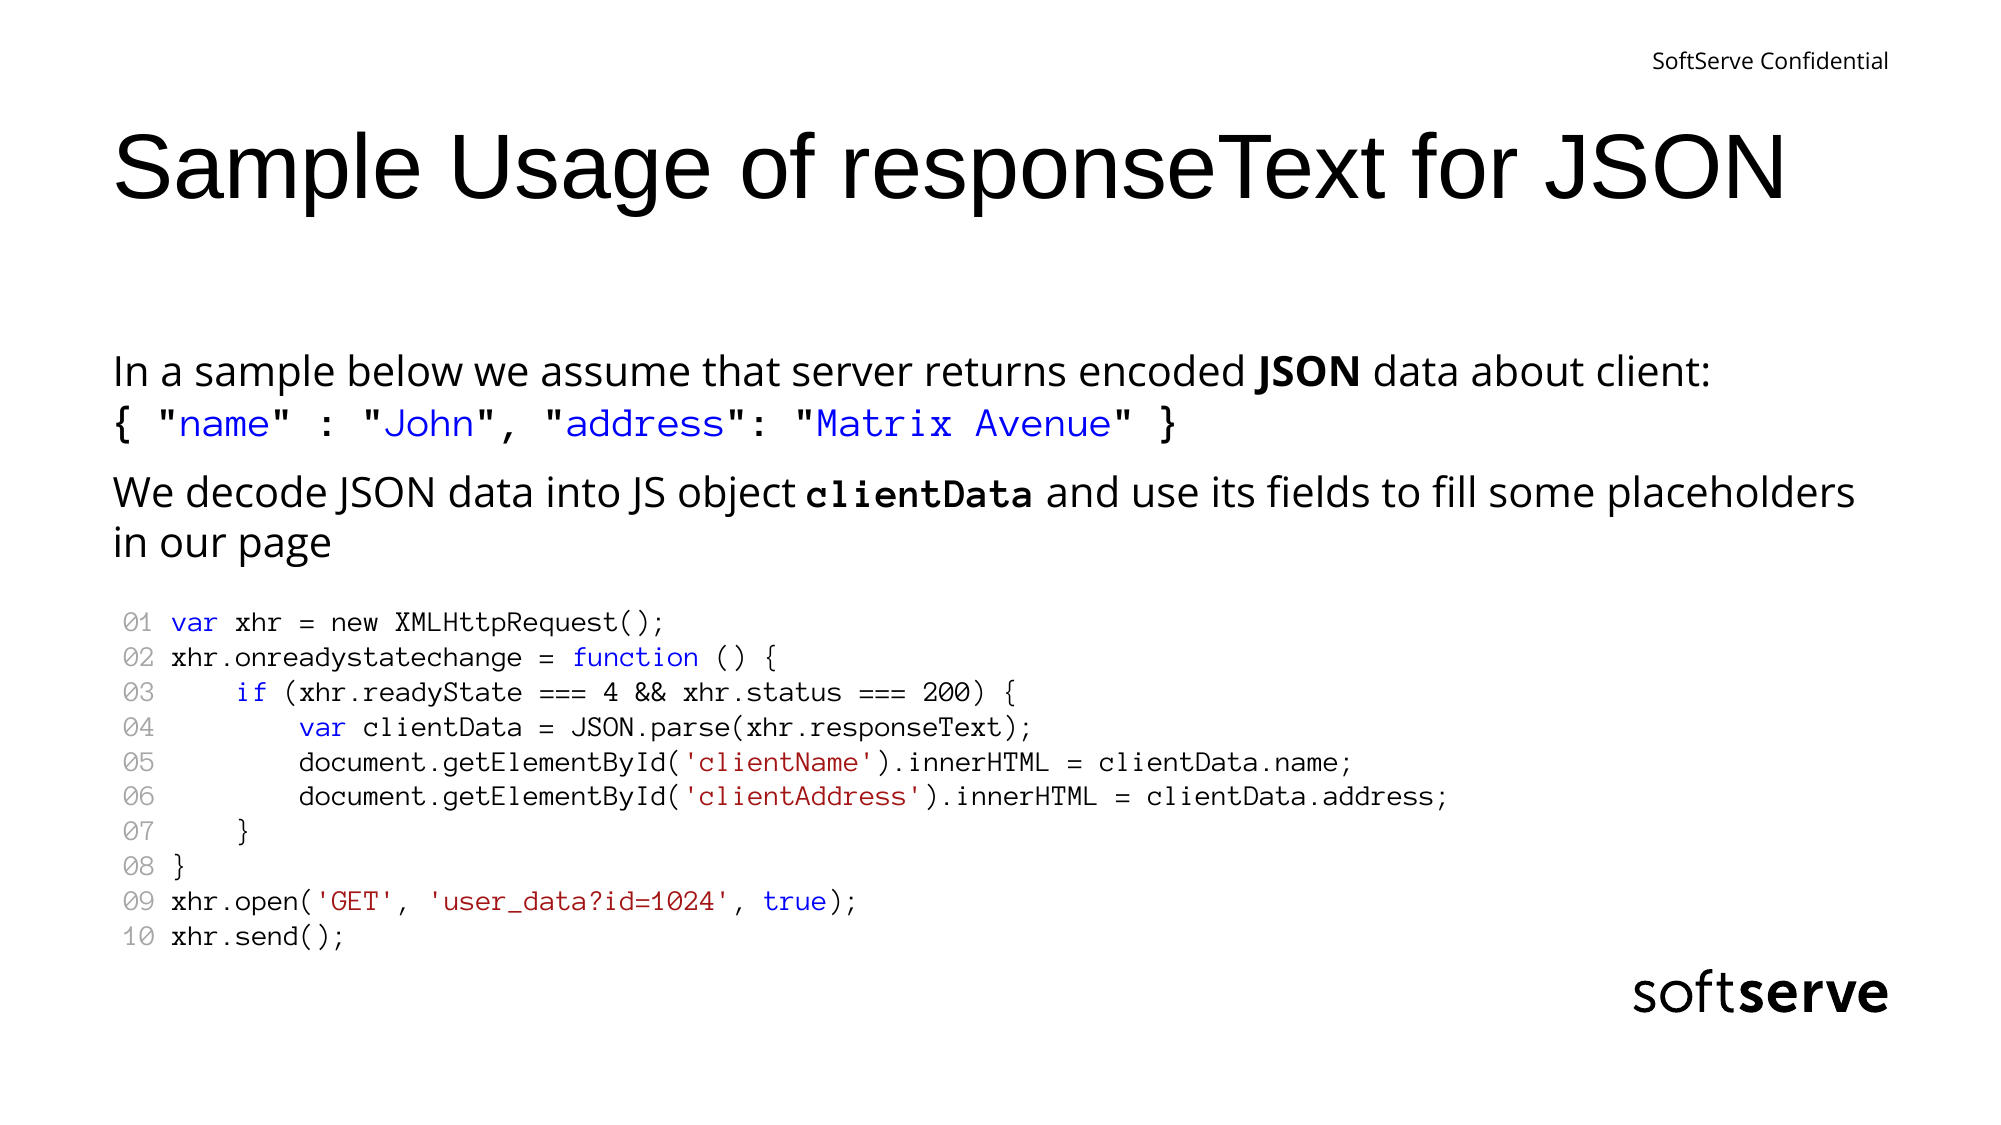

# Sample Usage of responseText for JSON
In a sample below we assume that server returns encoded JSON data about client:
{ "name" : "John", "address": "Matrix Avenue" }
We decode JSON data into JS object clientData and use its fields to fill some placeholders in our page

01 var xhr = new XMLHttpRequest();
02 xhr.onreadystatechange = function () {
03     if (xhr.readyState === 4 && xhr.status === 200) {
04         var clientData = JSON.parse(xhr.responseText);
05         document.getElementById('clientName').innerHTML = clientData.name;
06         document.getElementById('clientAddress').innerHTML = clientData.address;
07     }
08 }
09 xhr.open('GET', 'user_data?id=1024', true);
10 xhr.send();